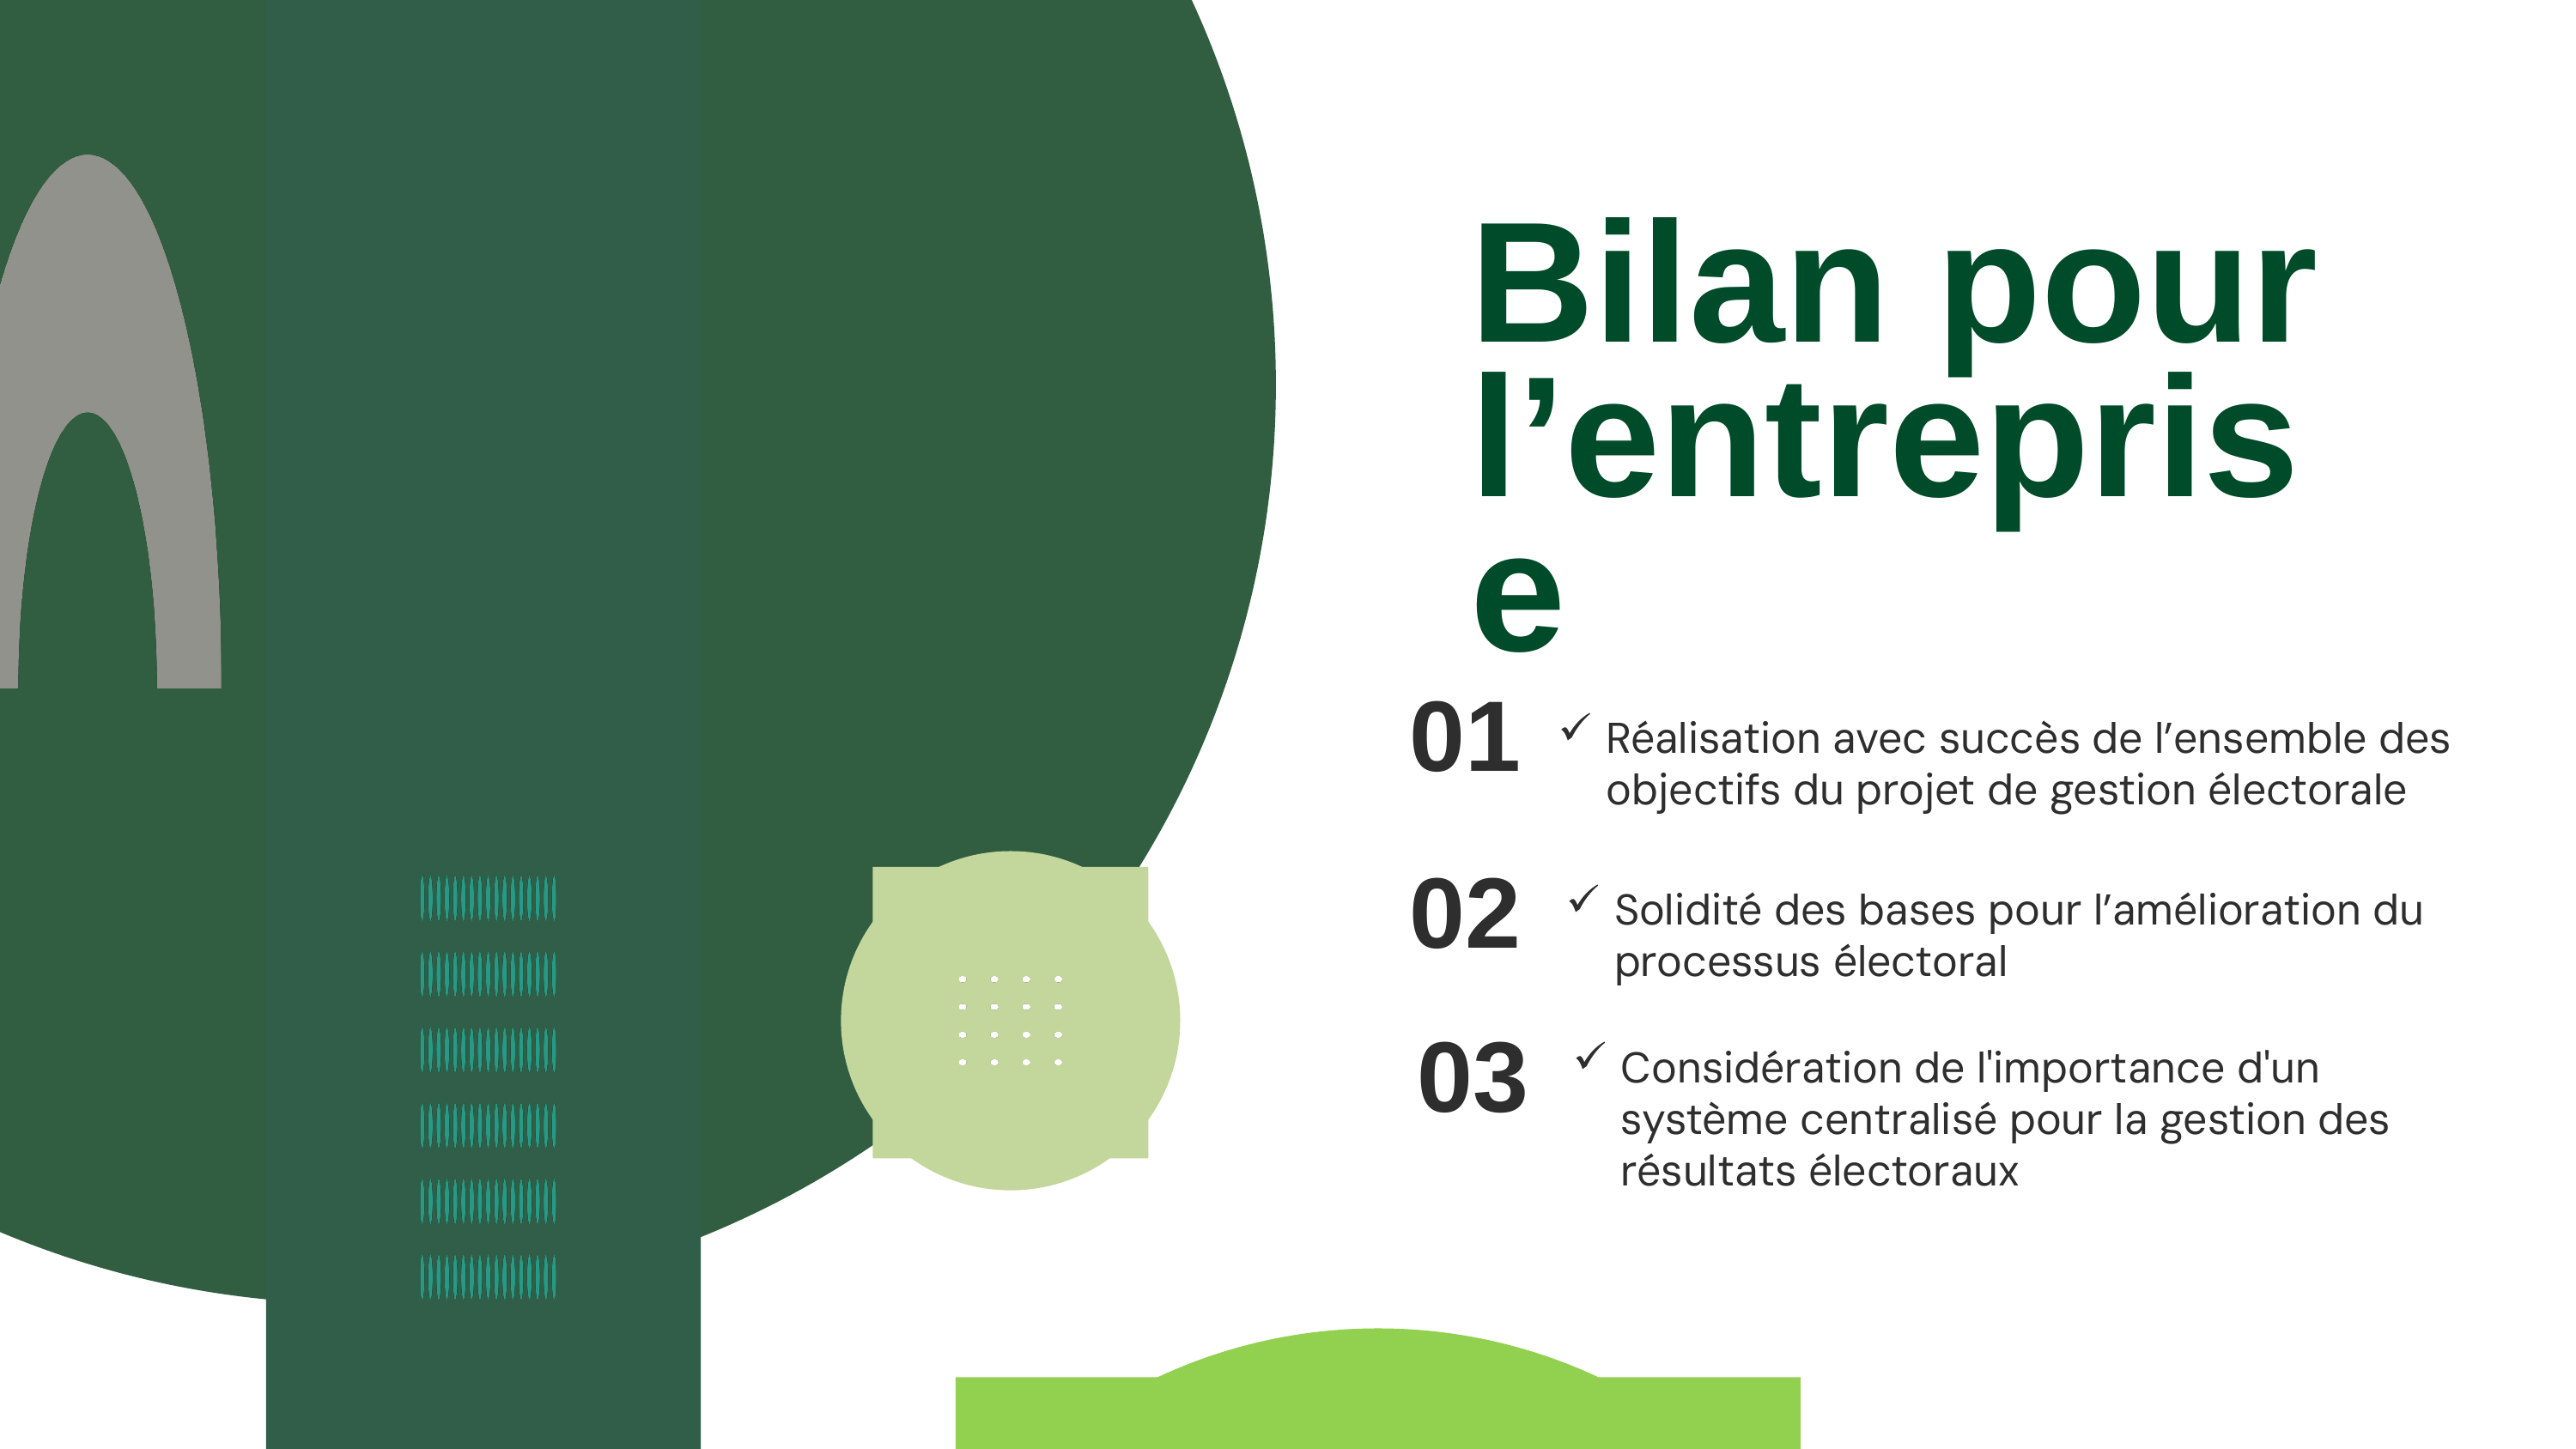

Bilan pour l’entreprise

01
Réalisation avec succès de l’ensemble des objectifs du projet de gestion électorale

02
Solidité des bases pour l’amélioration du processus électoral

Considération de l'importance d'un système centralisé pour la gestion des résultats électoraux
03